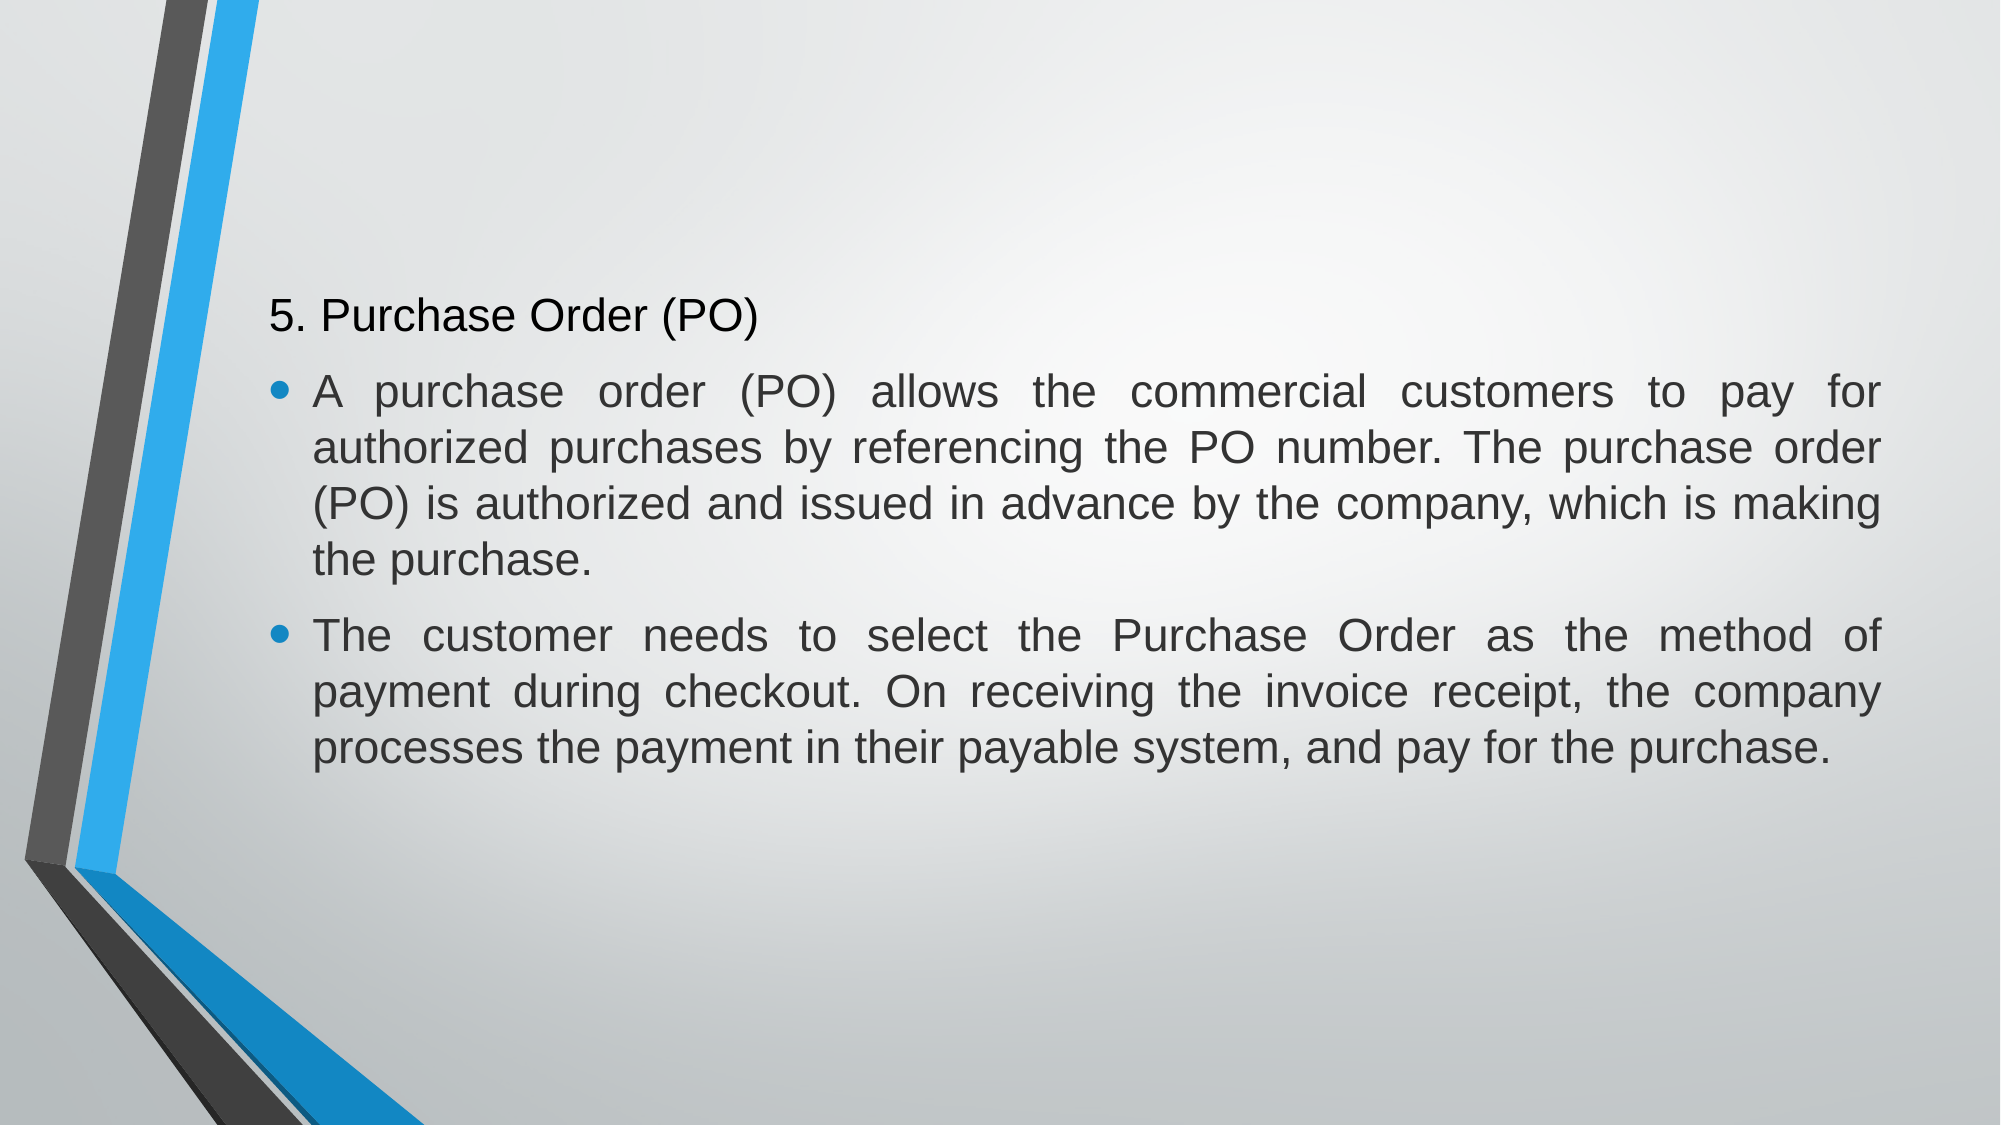

5. Purchase Order (PO)
A purchase order (PO) allows the commercial customers to pay for authorized purchases by referencing the PO number. The purchase order (PO) is authorized and issued in advance by the company, which is making the purchase.
The customer needs to select the Purchase Order as the method of payment during checkout. On receiving the invoice receipt, the company processes the payment in their payable system, and pay for the purchase.